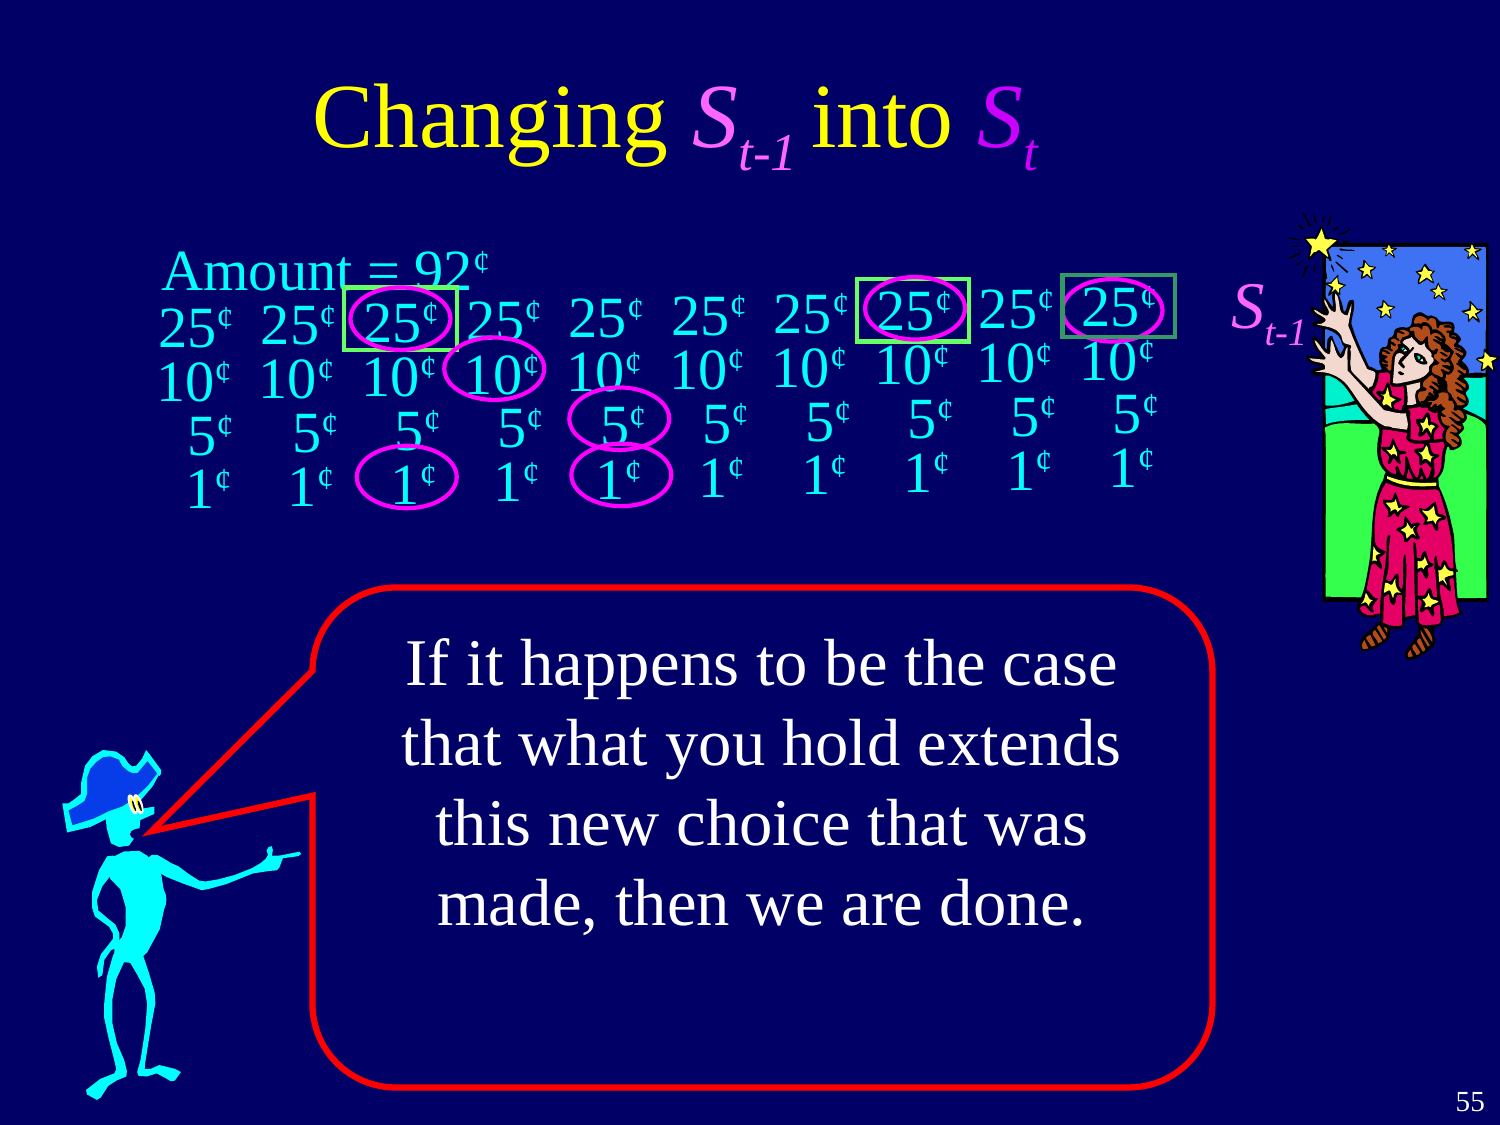

# Changing St-1 into St

Amount = 92¢
25¢
25¢
25¢
25¢
25¢
25¢
25¢
25¢
25¢
25¢
 10¢
 10¢
 10¢
 10¢
 10¢
 10¢
 10¢
 10¢
 10¢
 10¢
 5¢
 5¢
 5¢
 5¢
 5¢
 5¢
 5¢
 5¢
 5¢
 5¢
 1¢
 1¢
 1¢
 1¢
 1¢
 1¢
 1¢
 1¢
 1¢
 1¢
St-1

If it happens to be the case that what you hold extends this new choice that was made, then we are done.